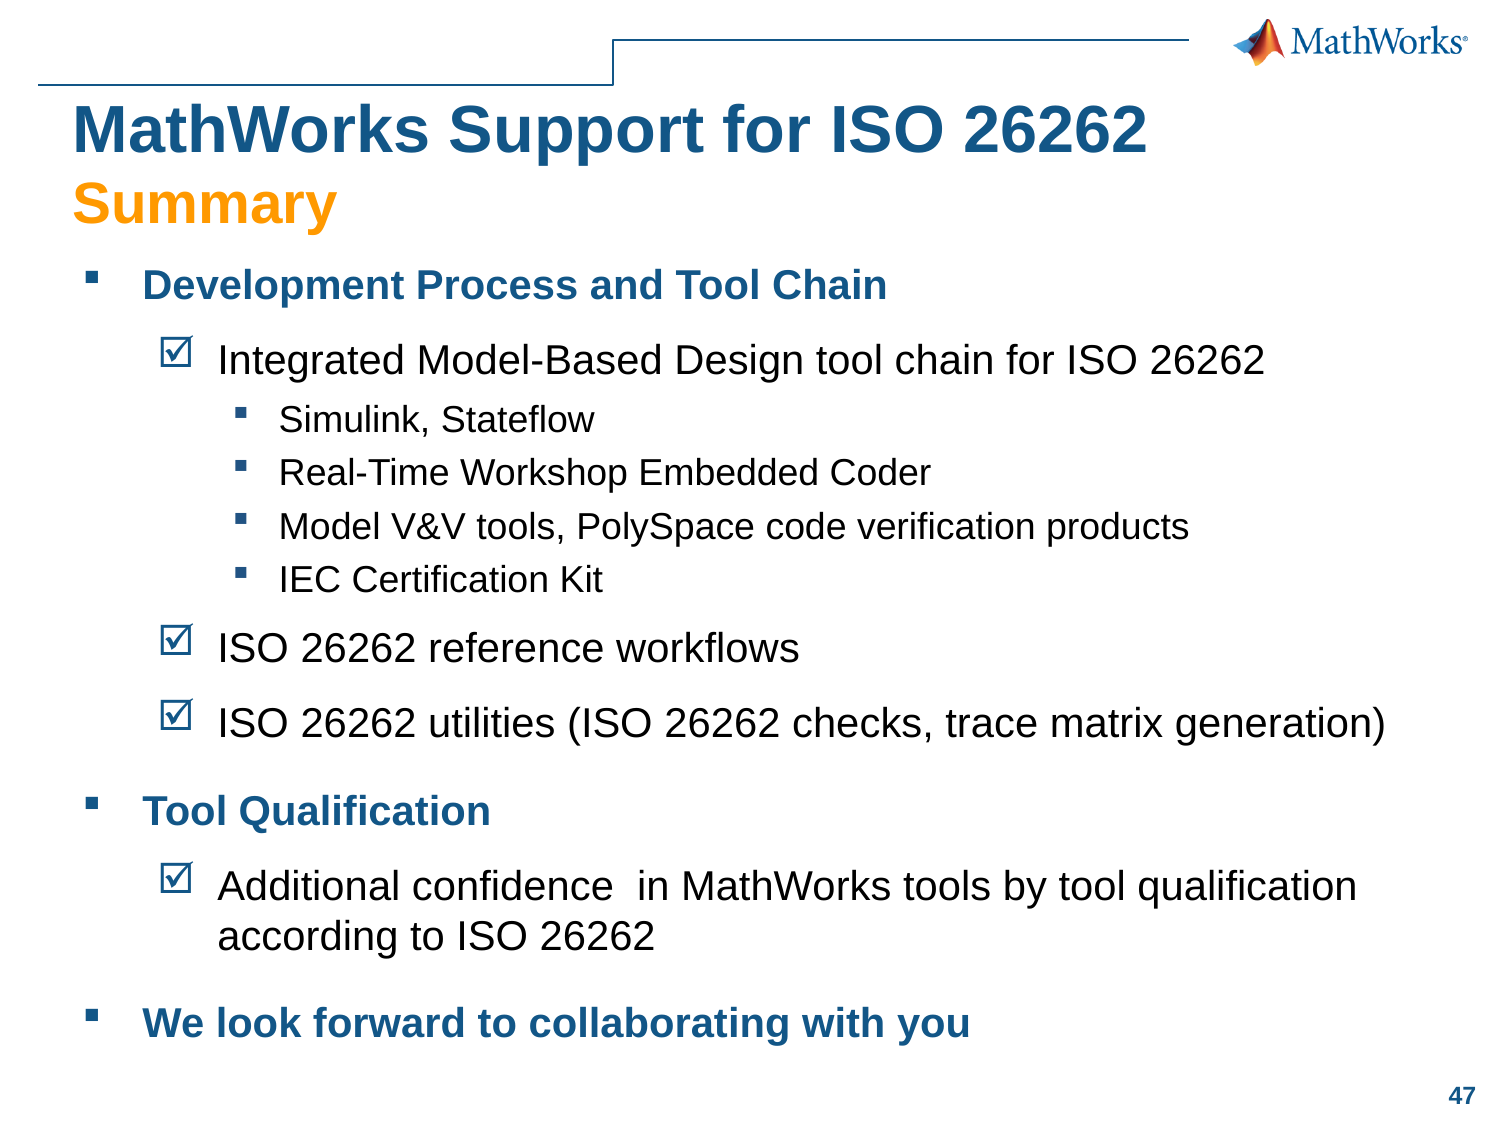

MathWorks Support for ISO 26262
Summary
Development Process and Tool Chain
Integrated Model-Based Design tool chain for ISO 26262
Simulink, Stateflow
Real-Time Workshop Embedded Coder
Model V&V tools, PolySpace code verification products
IEC Certification Kit
ISO 26262 reference workflows
ISO 26262 utilities (ISO 26262 checks, trace matrix generation)
Tool Qualification
Additional confidence  in MathWorks tools by tool qualification
according to ISO 26262
We look forward to collaborating with you